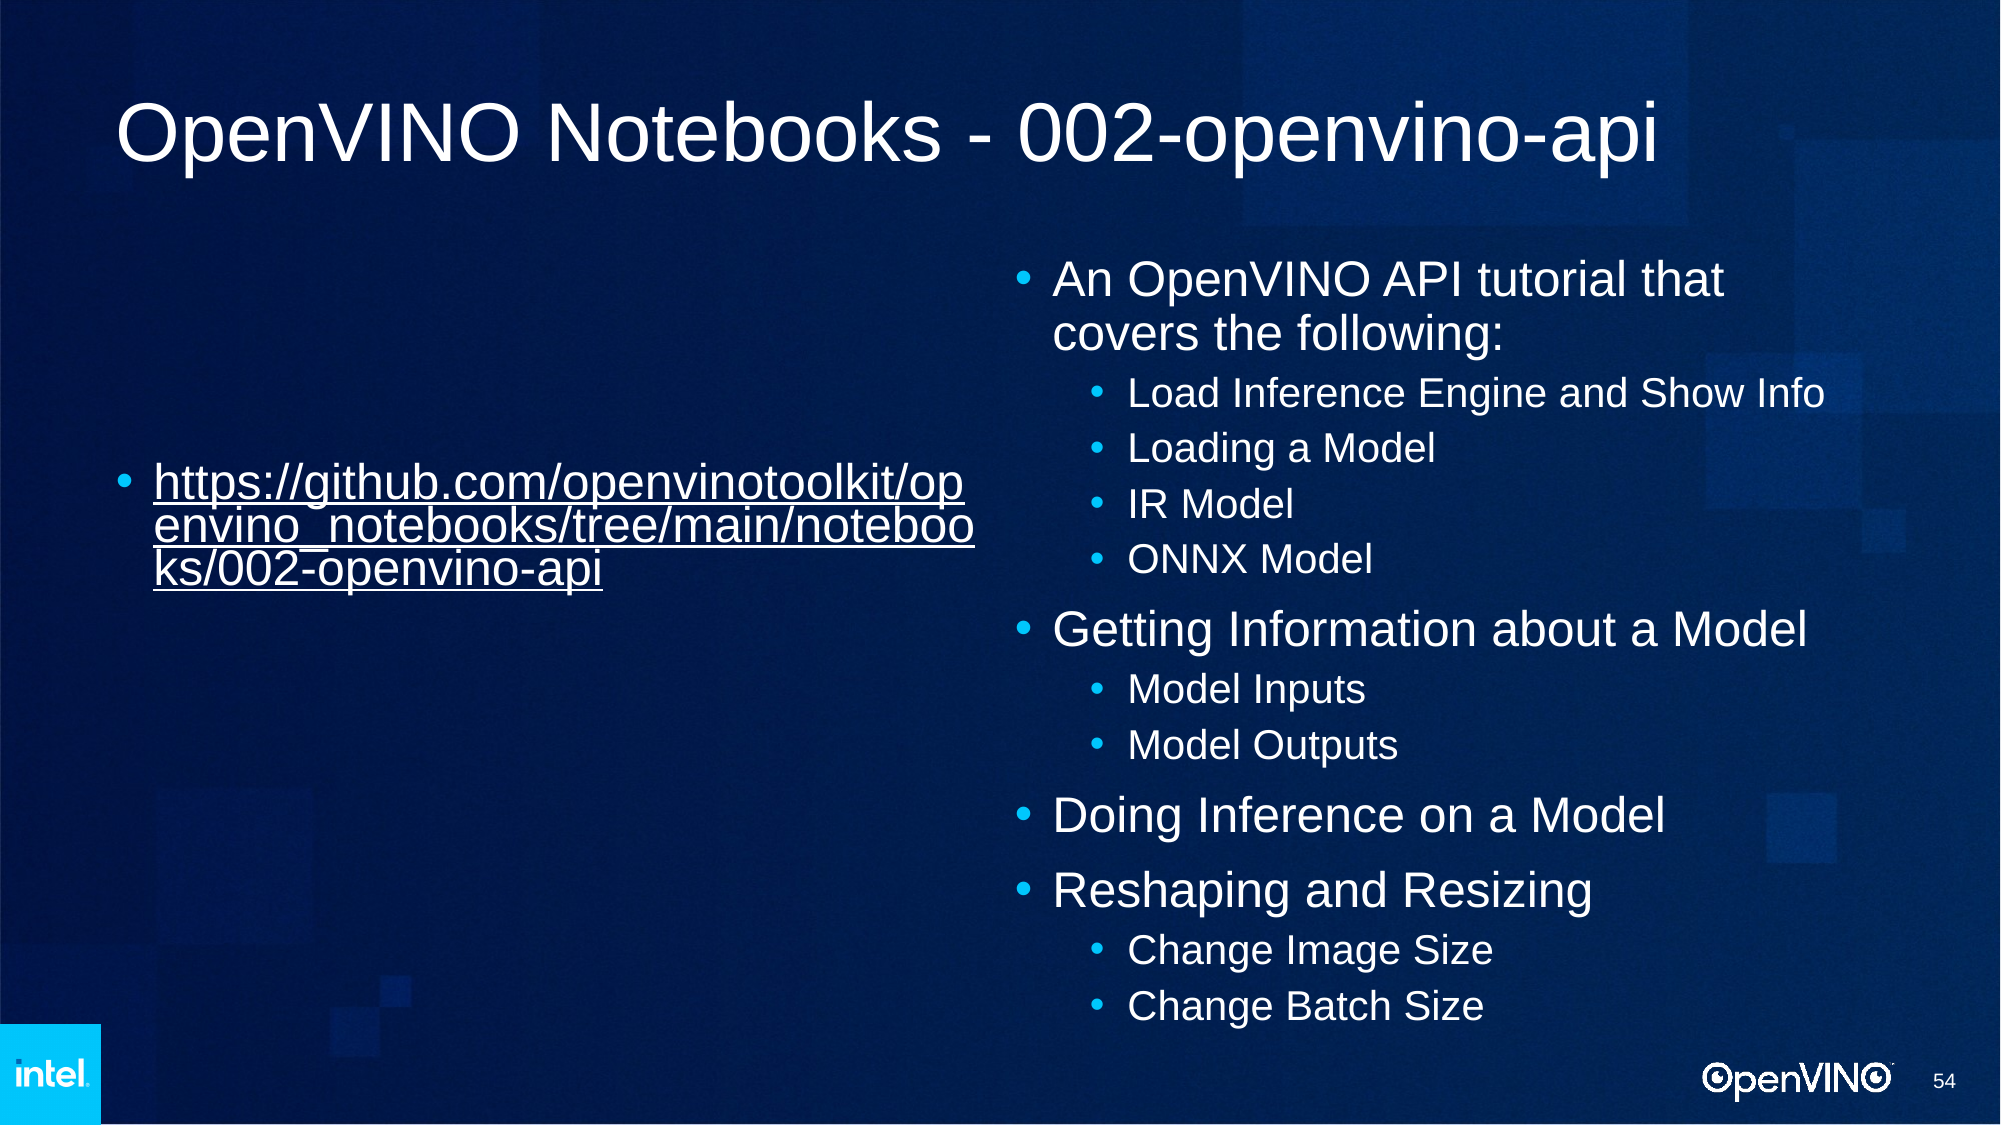

# OpenVINO Notebooks - 002-openvino-api
An OpenVINO API tutorial that covers the following:
Load Inference Engine and Show Info
Loading a Model
IR Model
ONNX Model
Getting Information about a Model
Model Inputs
Model Outputs
Doing Inference on a Model
Reshaping and Resizing
Change Image Size
Change Batch Size
https://github.com/openvinotoolkit/openvino_notebooks/tree/main/notebooks/002-openvino-api